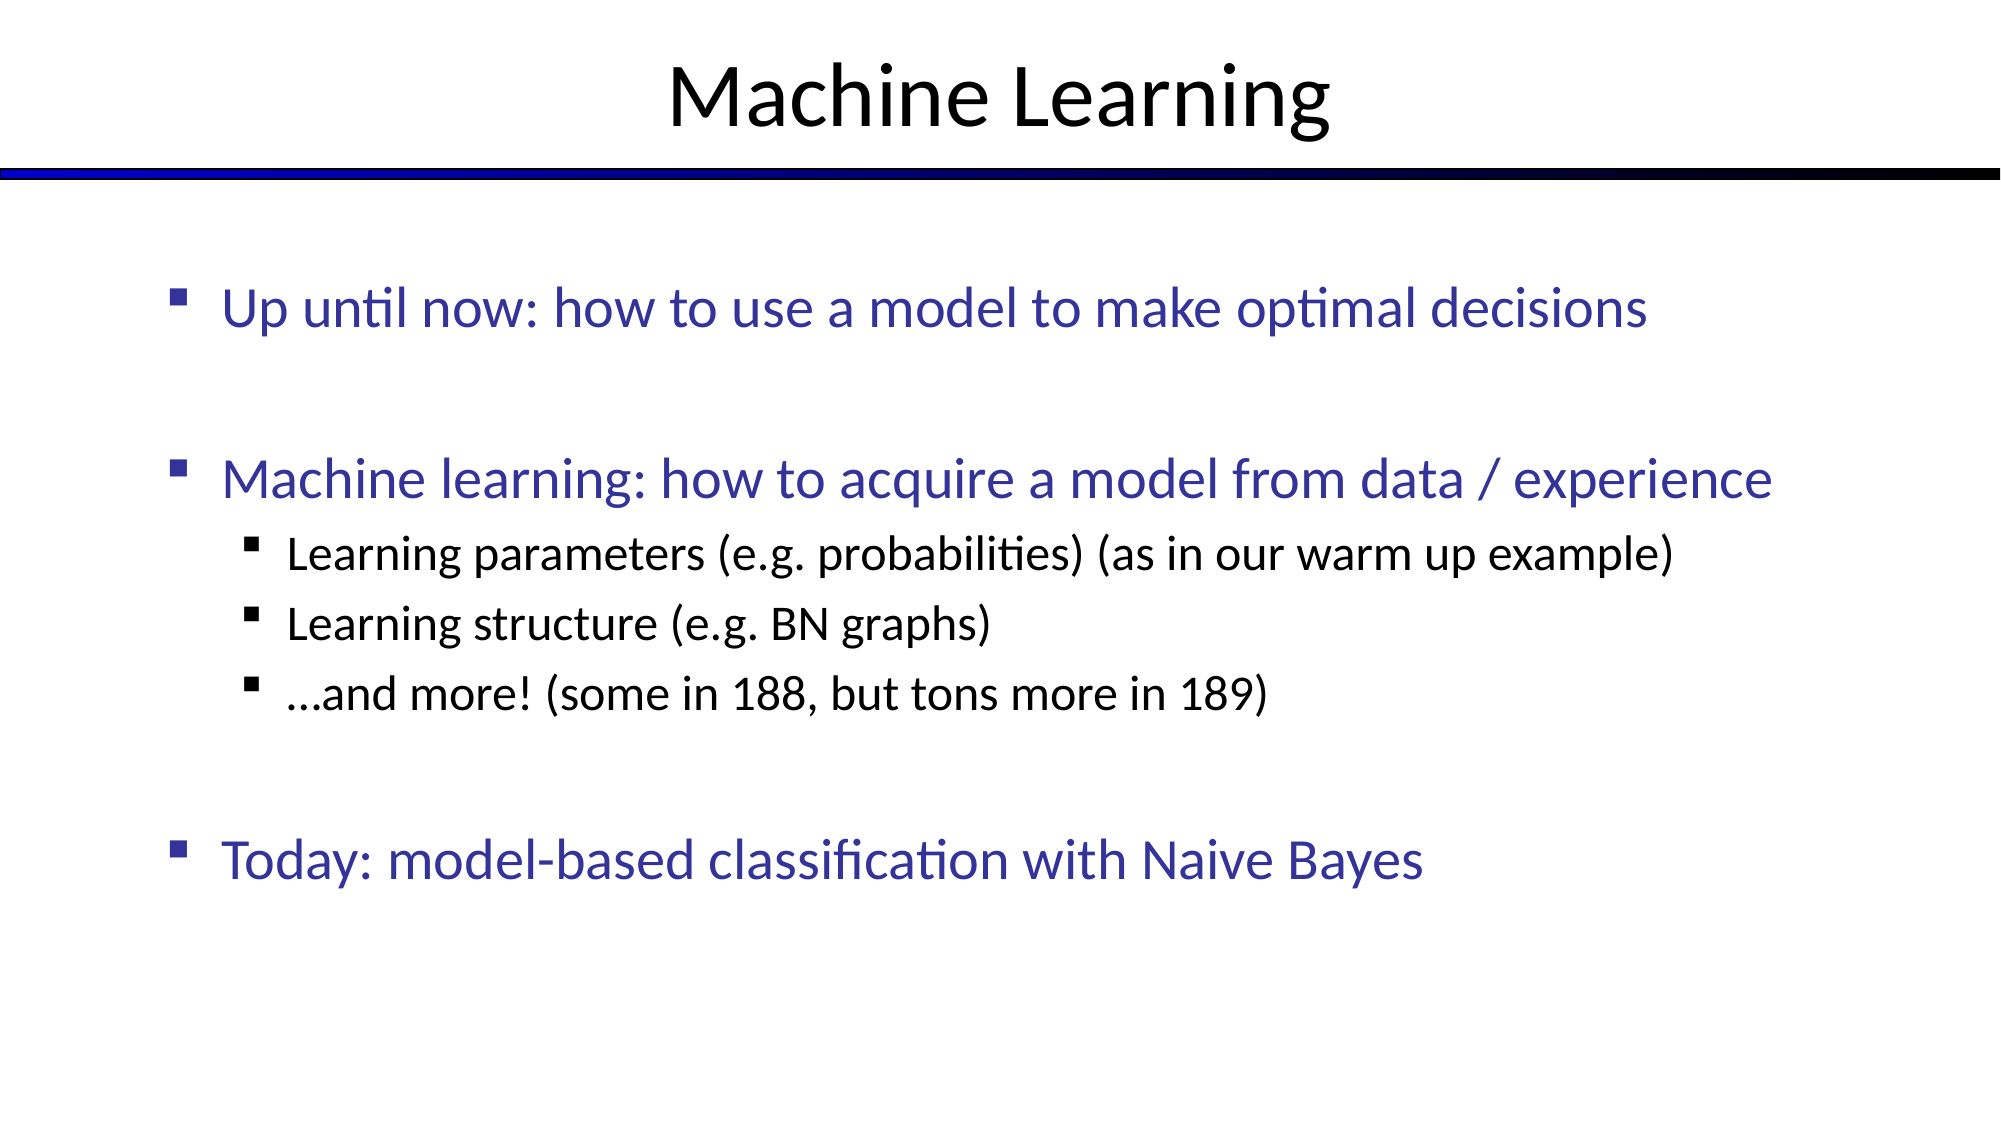

# Machine Learning
Up until now: how to use a model to make optimal decisions

Machine learning: how to acquire a model from data / experience
Learning parameters (e.g. probabilities) (as in our warm up example)
Learning structure (e.g. BN graphs)
…and more! (some in 188, but tons more in 189)

Today: model-based classification with Naive Bayes